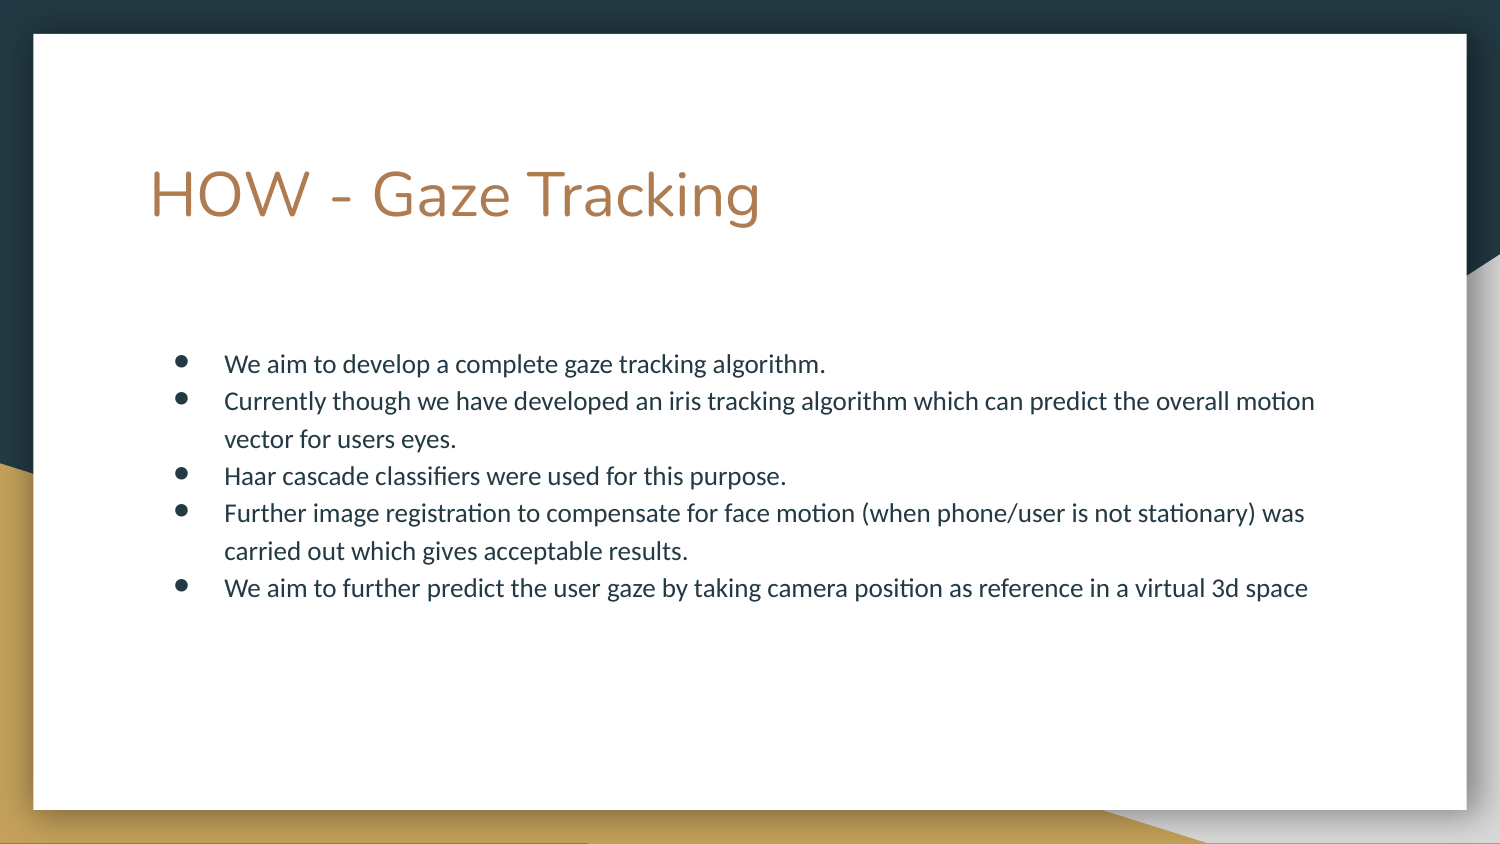

# HOW - Gaze Tracking
We aim to develop a complete gaze tracking algorithm.
Currently though we have developed an iris tracking algorithm which can predict the overall motion vector for users eyes.
Haar cascade classifiers were used for this purpose.
Further image registration to compensate for face motion (when phone/user is not stationary) was carried out which gives acceptable results.
We aim to further predict the user gaze by taking camera position as reference in a virtual 3d space